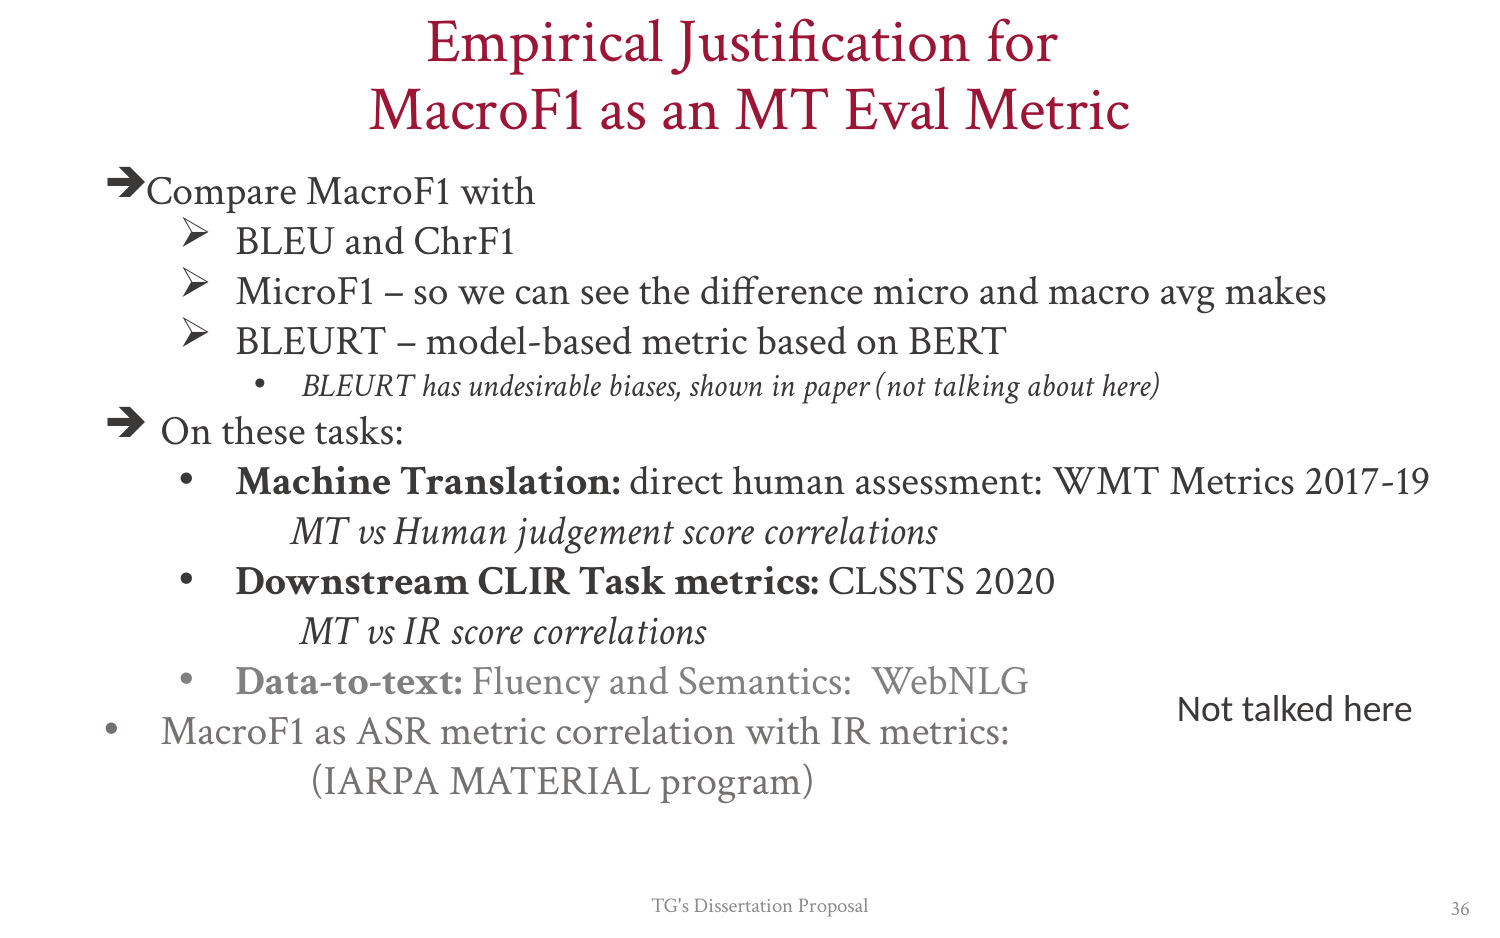

# Empirical Justification for MacroF1 as an MT Eval Metric
Compare MacroF1 with
BLEU and ChrF1
MicroF1 – so we can see the difference micro and macro avg makes
BLEURT – model-based metric based on BERT
BLEURT has undesirable biases, shown in paper (not talking about here)
On these tasks:
Machine Translation: direct human assessment: WMT Metrics 2017-19
      MT vs Human judgement score correlations
Downstream CLIR Task metrics: CLSSTS 2020
       MT vs IR score correlations
Data-to-text: Fluency and Semantics:  WebNLG
MacroF1 as ASR metric correlation with IR metrics:
	(IARPA MATERIAL program)
Not talked here
TG's Dissertation Proposal
36